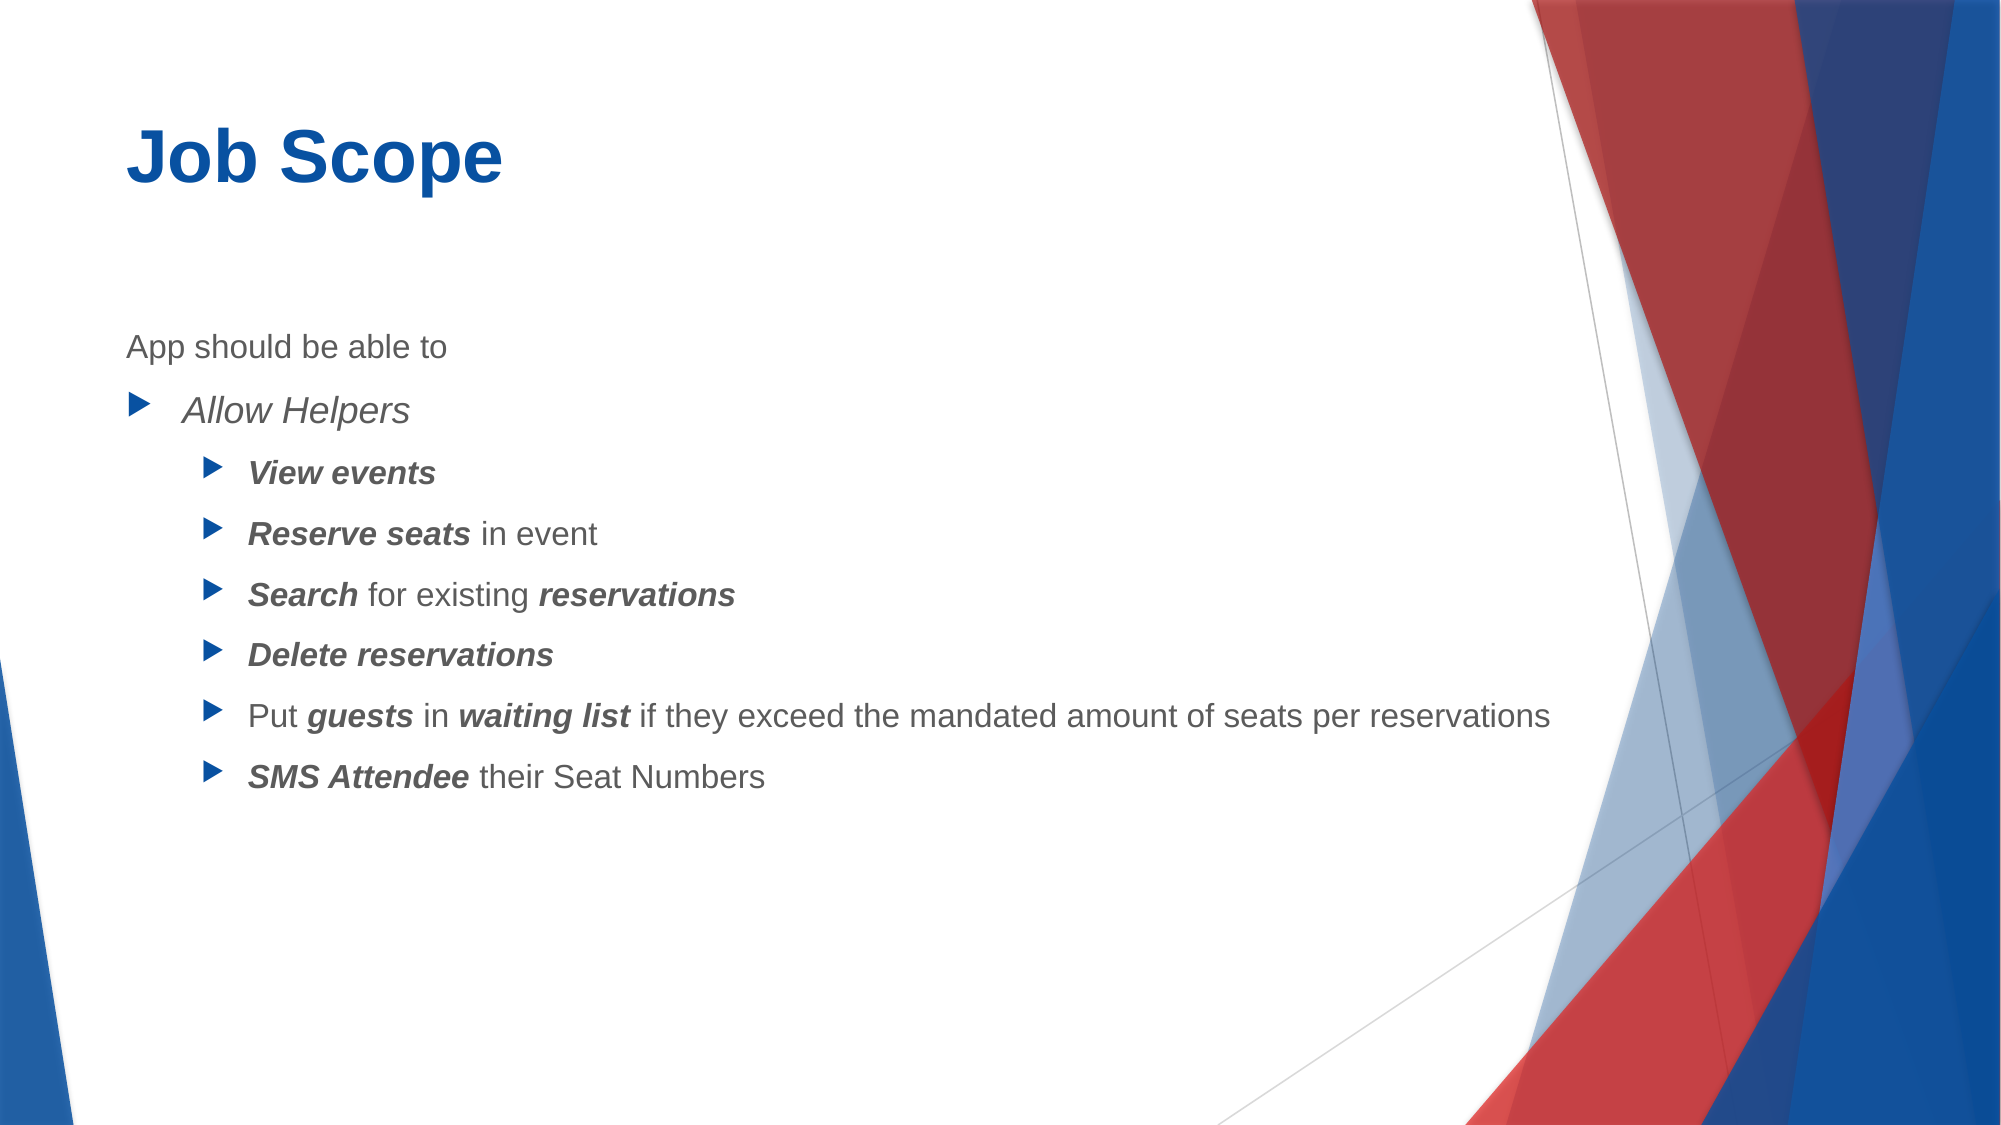

# Job Scope
App should be able to
Allow Helpers
View events
Reserve seats in event
Search for existing reservations
Delete reservations
Put guests in waiting list if they exceed the mandated amount of seats per reservations
SMS Attendee their Seat Numbers